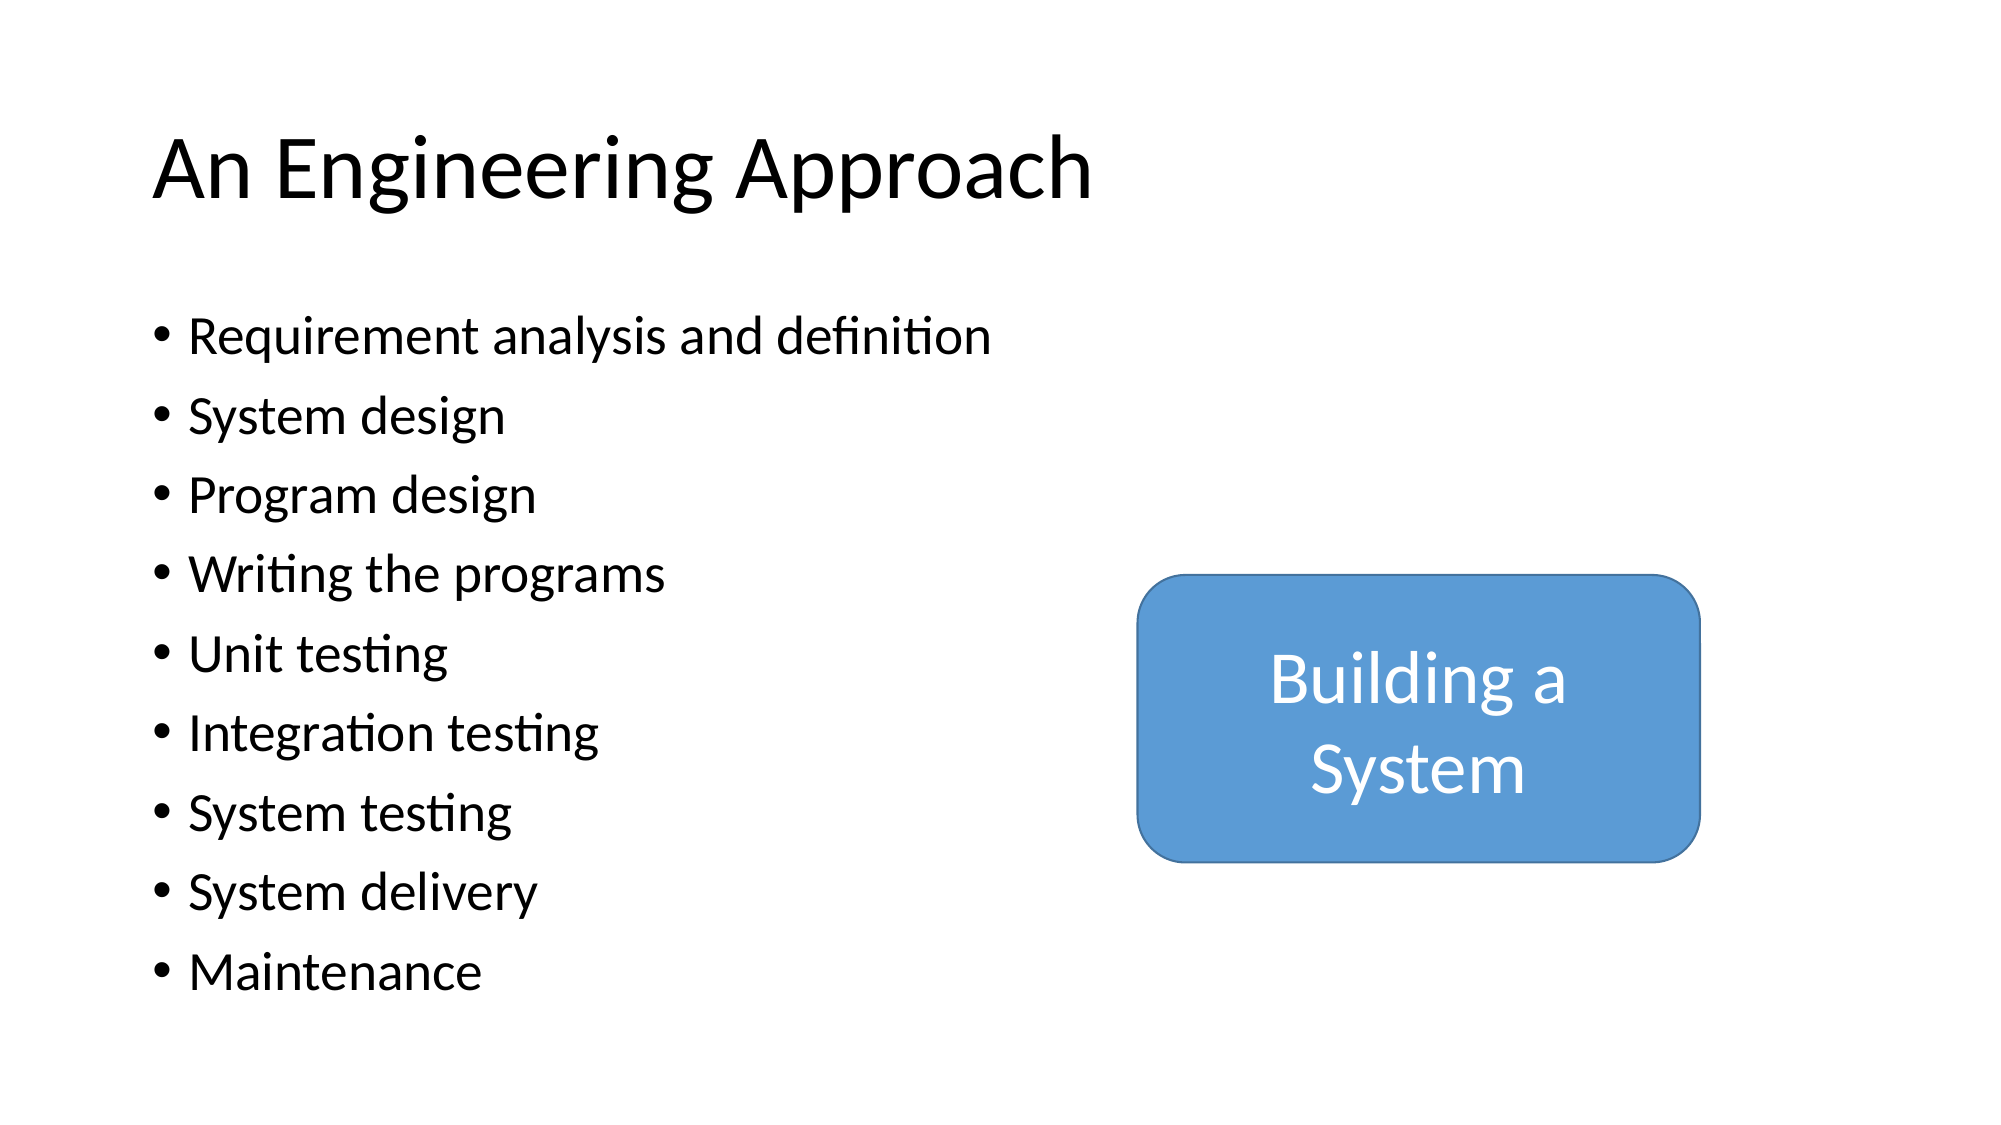

# An Engineering Approach
Requirement analysis and definition
System design
Program design
Writing the programs
Unit testing
Integration testing
System testing
System delivery
Maintenance
Building a System